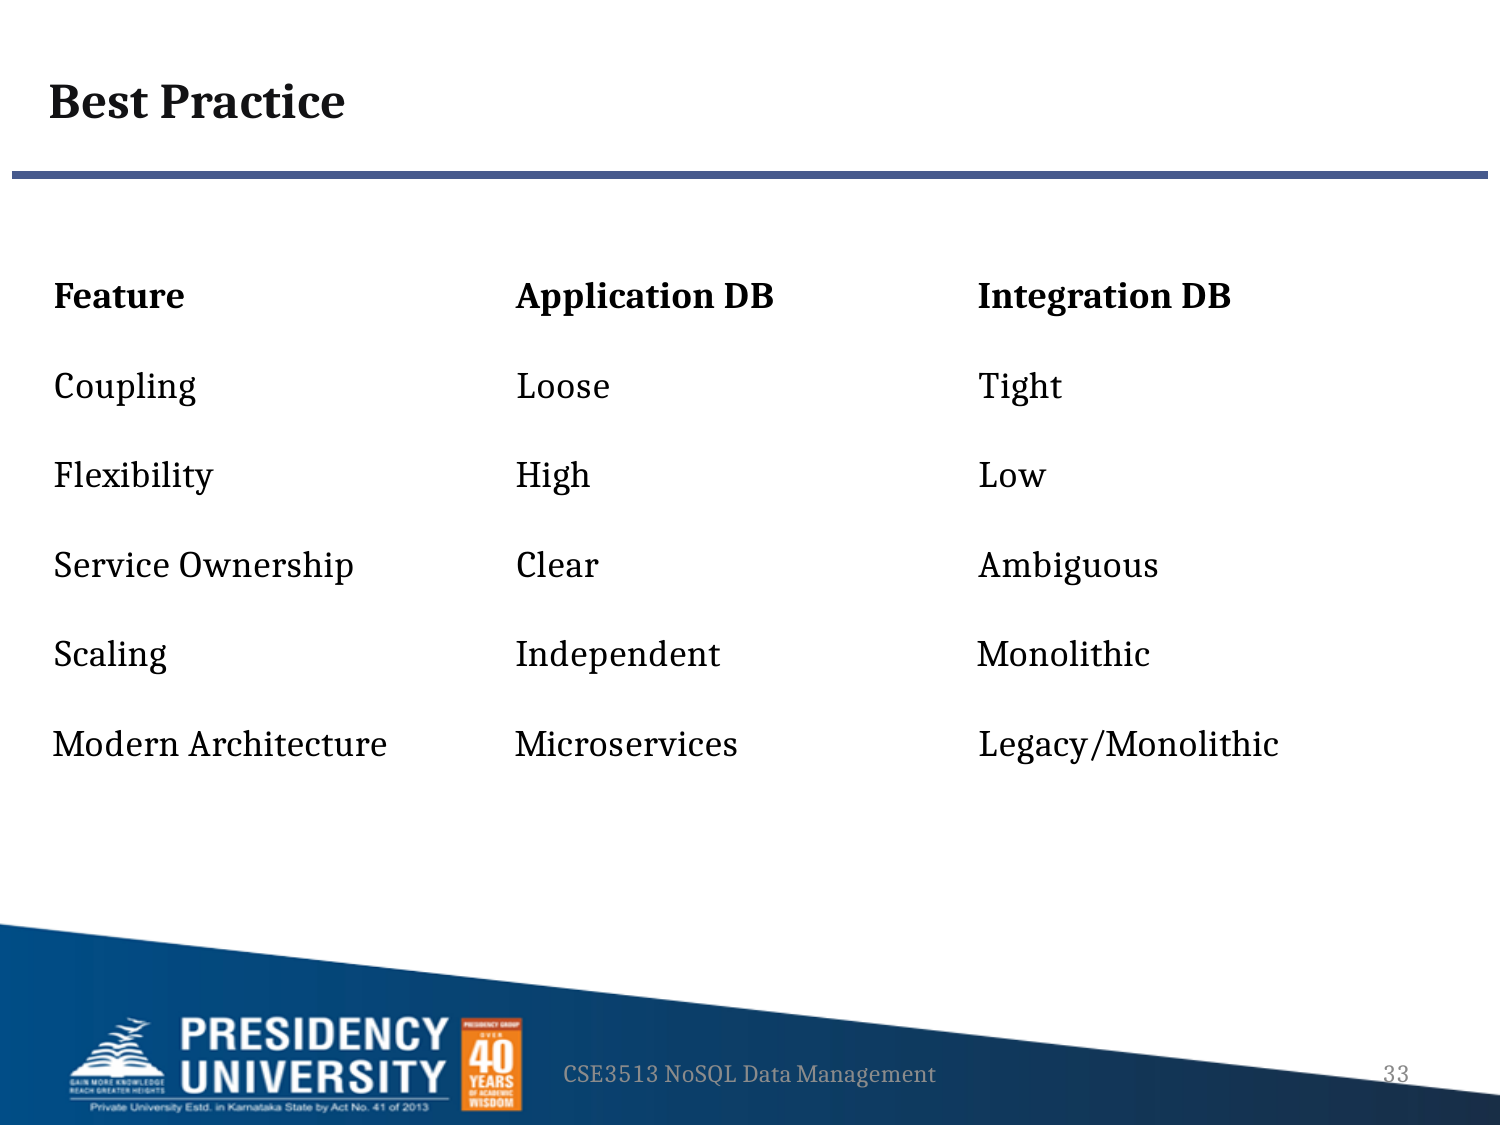

Best Practice

| Feature | Application DB | Integration DB |
| --- | --- | --- |
| Coupling | Loose | Tight |
| Flexibility | High | Low |
| Service Ownership | Clear | Ambiguous |
| Scaling | Independent | Monolithic |
| Modern Architecture | Microservices | Legacy/Monolithic |
CSE3513 NoSQL Data Management
33